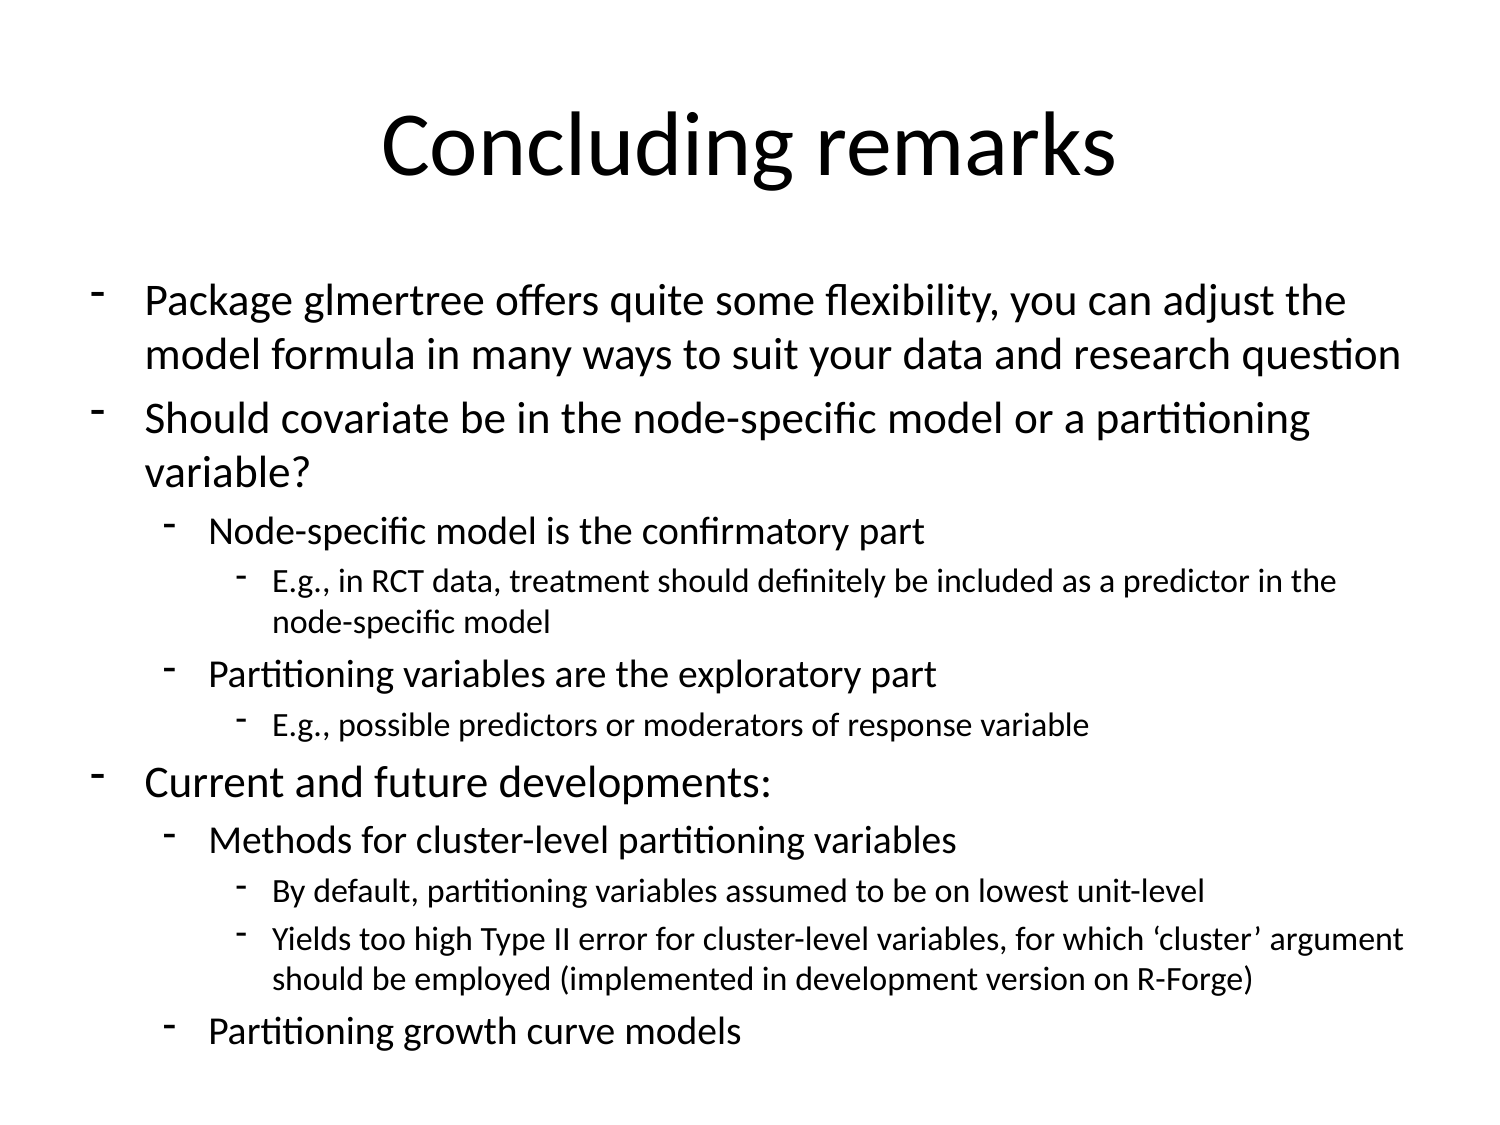

# Concluding remarks
Package glmertree offers quite some flexibility, you can adjust the model formula in many ways to suit your data and research question
Should covariate be in the node-specific model or a partitioning variable?
Node-specific model is the confirmatory part
E.g., in RCT data, treatment should definitely be included as a predictor in the node-specific model
Partitioning variables are the exploratory part
E.g., possible predictors or moderators of response variable
Current and future developments:
Methods for cluster-level partitioning variables
By default, partitioning variables assumed to be on lowest unit-level
Yields too high Type II error for cluster-level variables, for which ‘cluster’ argument should be employed (implemented in development version on R-Forge)
Partitioning growth curve models